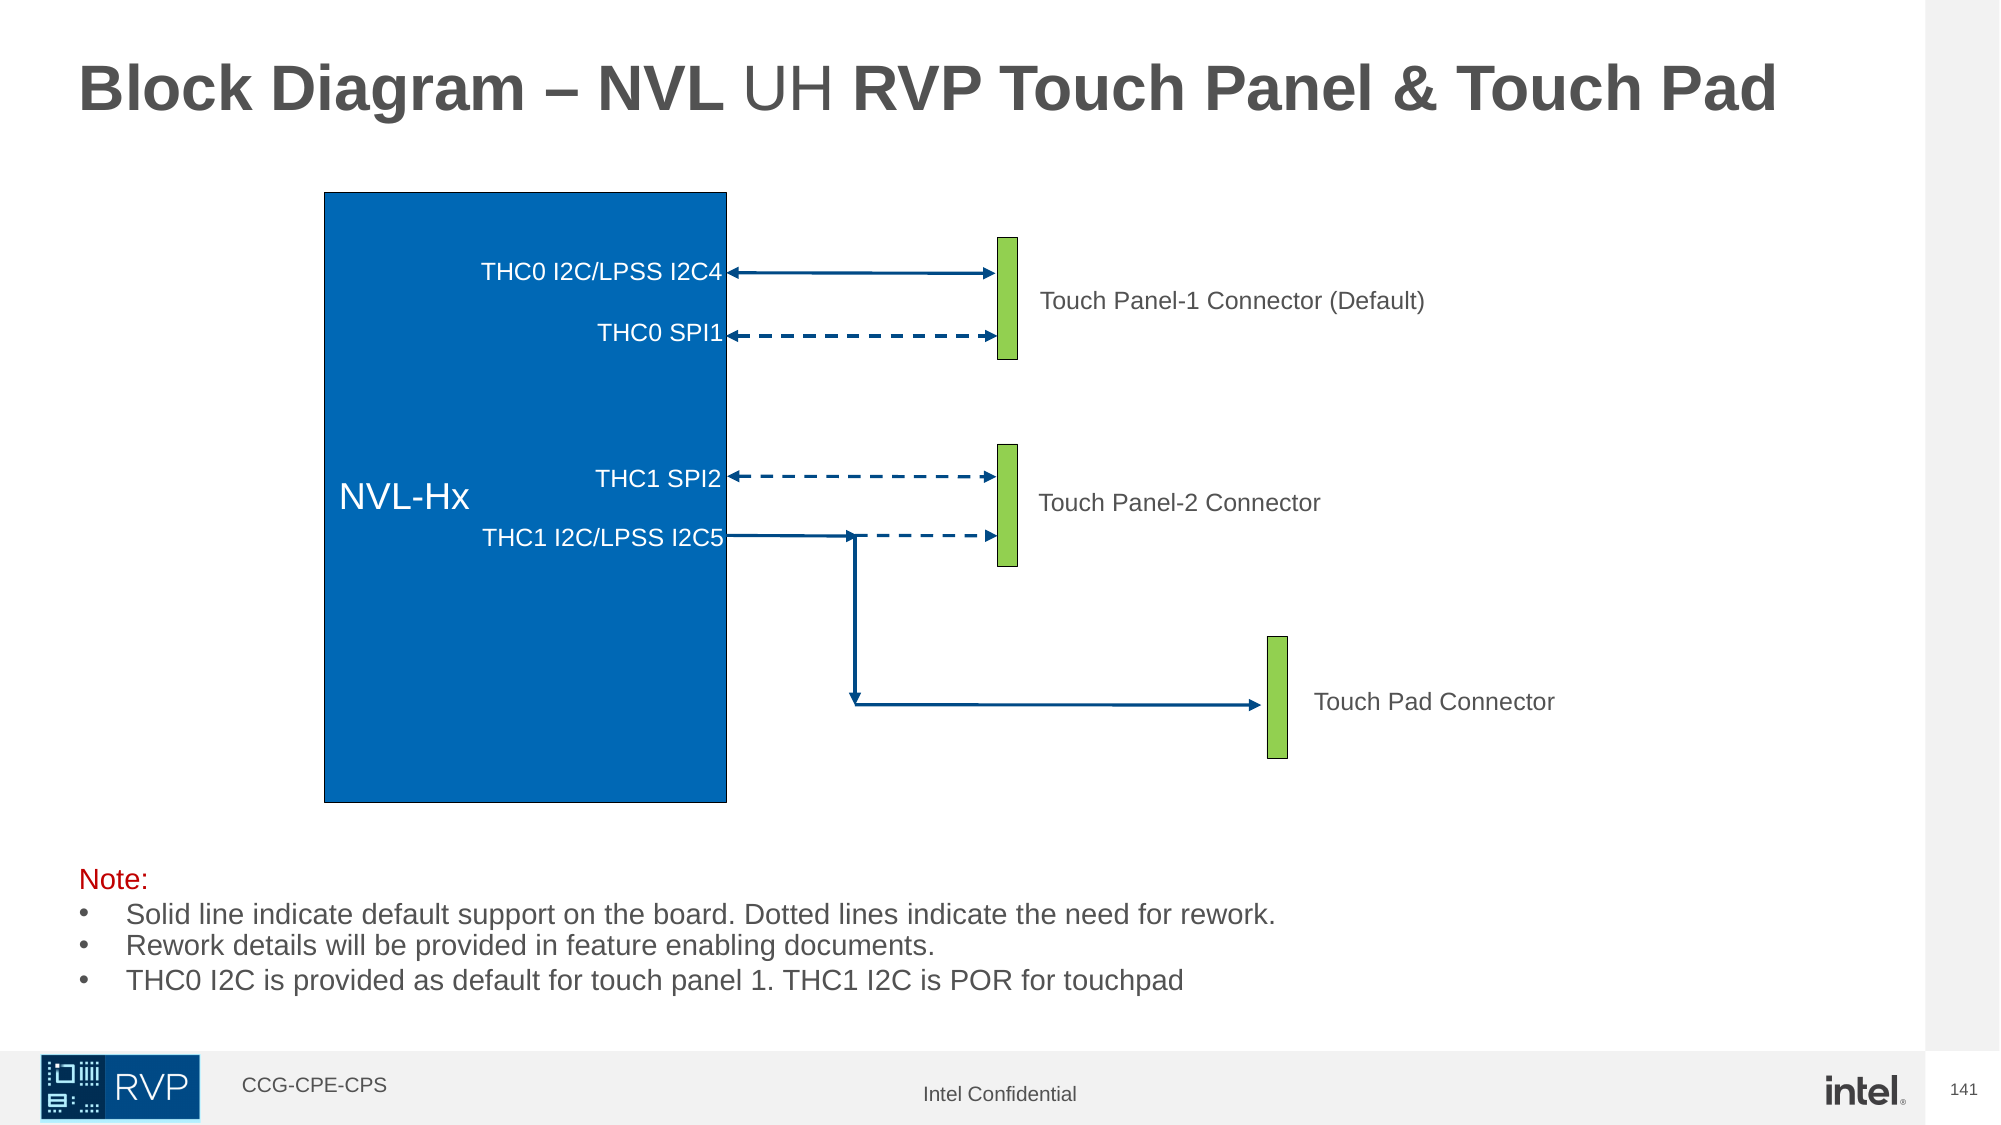

Block Diagram – NVL UH RVP Touch Panel & Touch Pad
NVL-Hx

THC0 I2C/LPSS I2C4
Touch Panel-1 Connector (Default)
THC0 SPI1

THC1 SPI2
Touch Panel-2 Connector
THC1 I2C/LPSS I2C5

Touch Pad Connector
Note:
Solid line indicate default support on the board. Dotted lines indicate the need for rework.
Rework details will be provided in feature enabling documents.
THC0 I2C is provided as default for touch panel 1. THC1 I2C is POR for touchpad